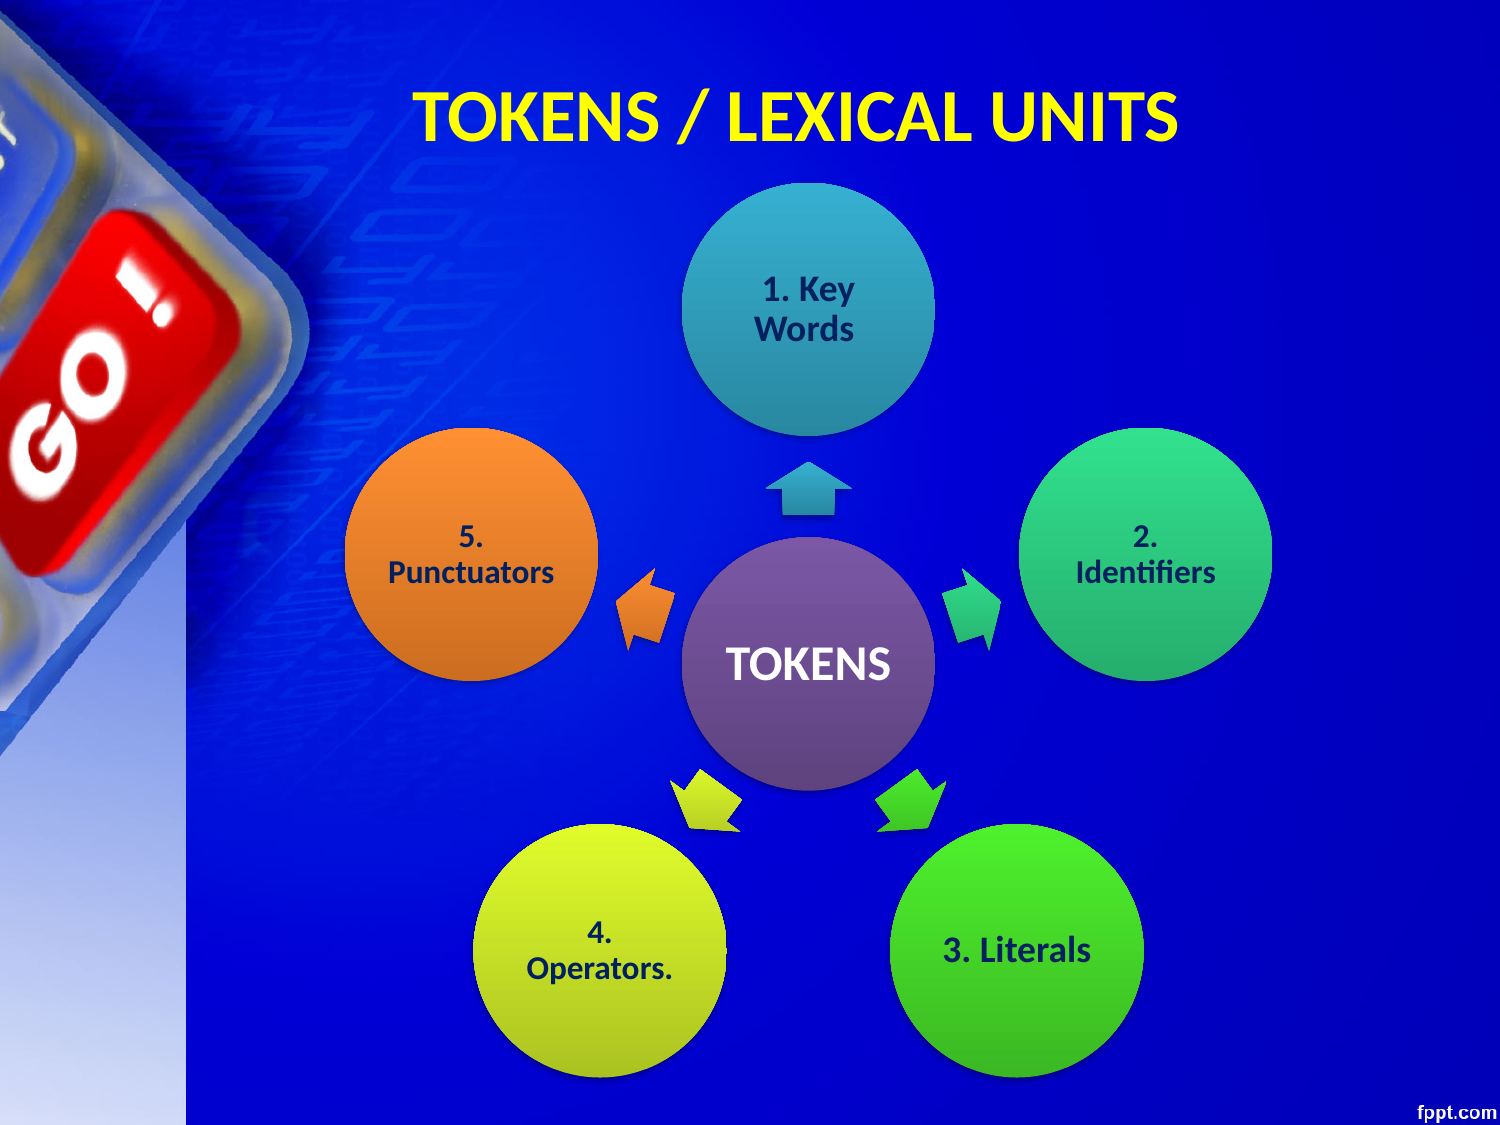

# TOKENS / LEXICAL UNITS
TOKENS

1. Key Words

2. Identifiers

3. Literals

4. Operators.

5. Punctuators